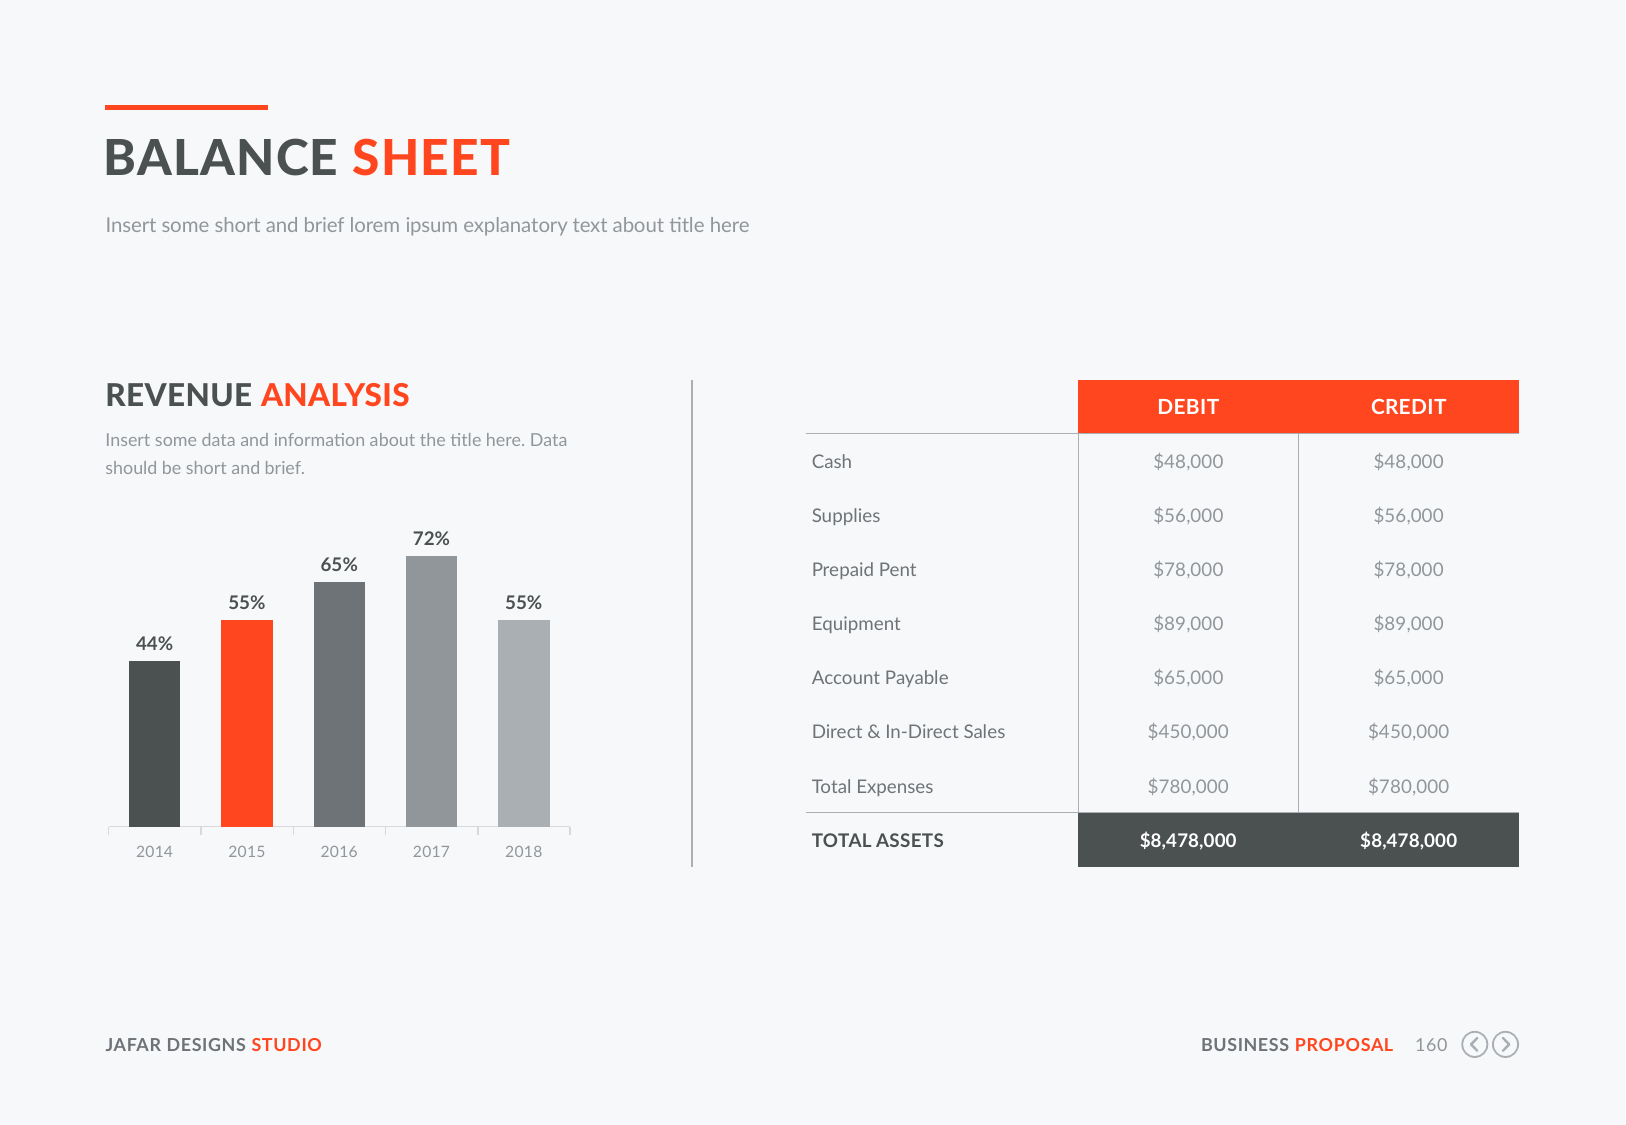

Balance Sheet
Insert some short and brief lorem ipsum explanatory text about title here
Revenue Analysis
Insert some data and information about the title here. Data should be short and brief.
|  | Debit | Credit |
| --- | --- | --- |
| Cash | $48,000 | $48,000 |
| Supplies | $56,000 | $56,000 |
| Prepaid Pent | $78,000 | $78,000 |
| Equipment | $89,000 | $89,000 |
| Account Payable | $65,000 | $65,000 |
| Direct & In-Direct Sales | $450,000 | $450,000 |
| Total Expenses | $780,000 | $780,000 |
| Total Assets | $8,478,000 | $8,478,000 |

### Chart

| Category | Revenue |
|---|---|
| 2014 | 0.44 |
| 2015 | 0.55 |
| 2016 | 0.65 |
| 2017 | 0.72 |
| 2018 | 0.55 |